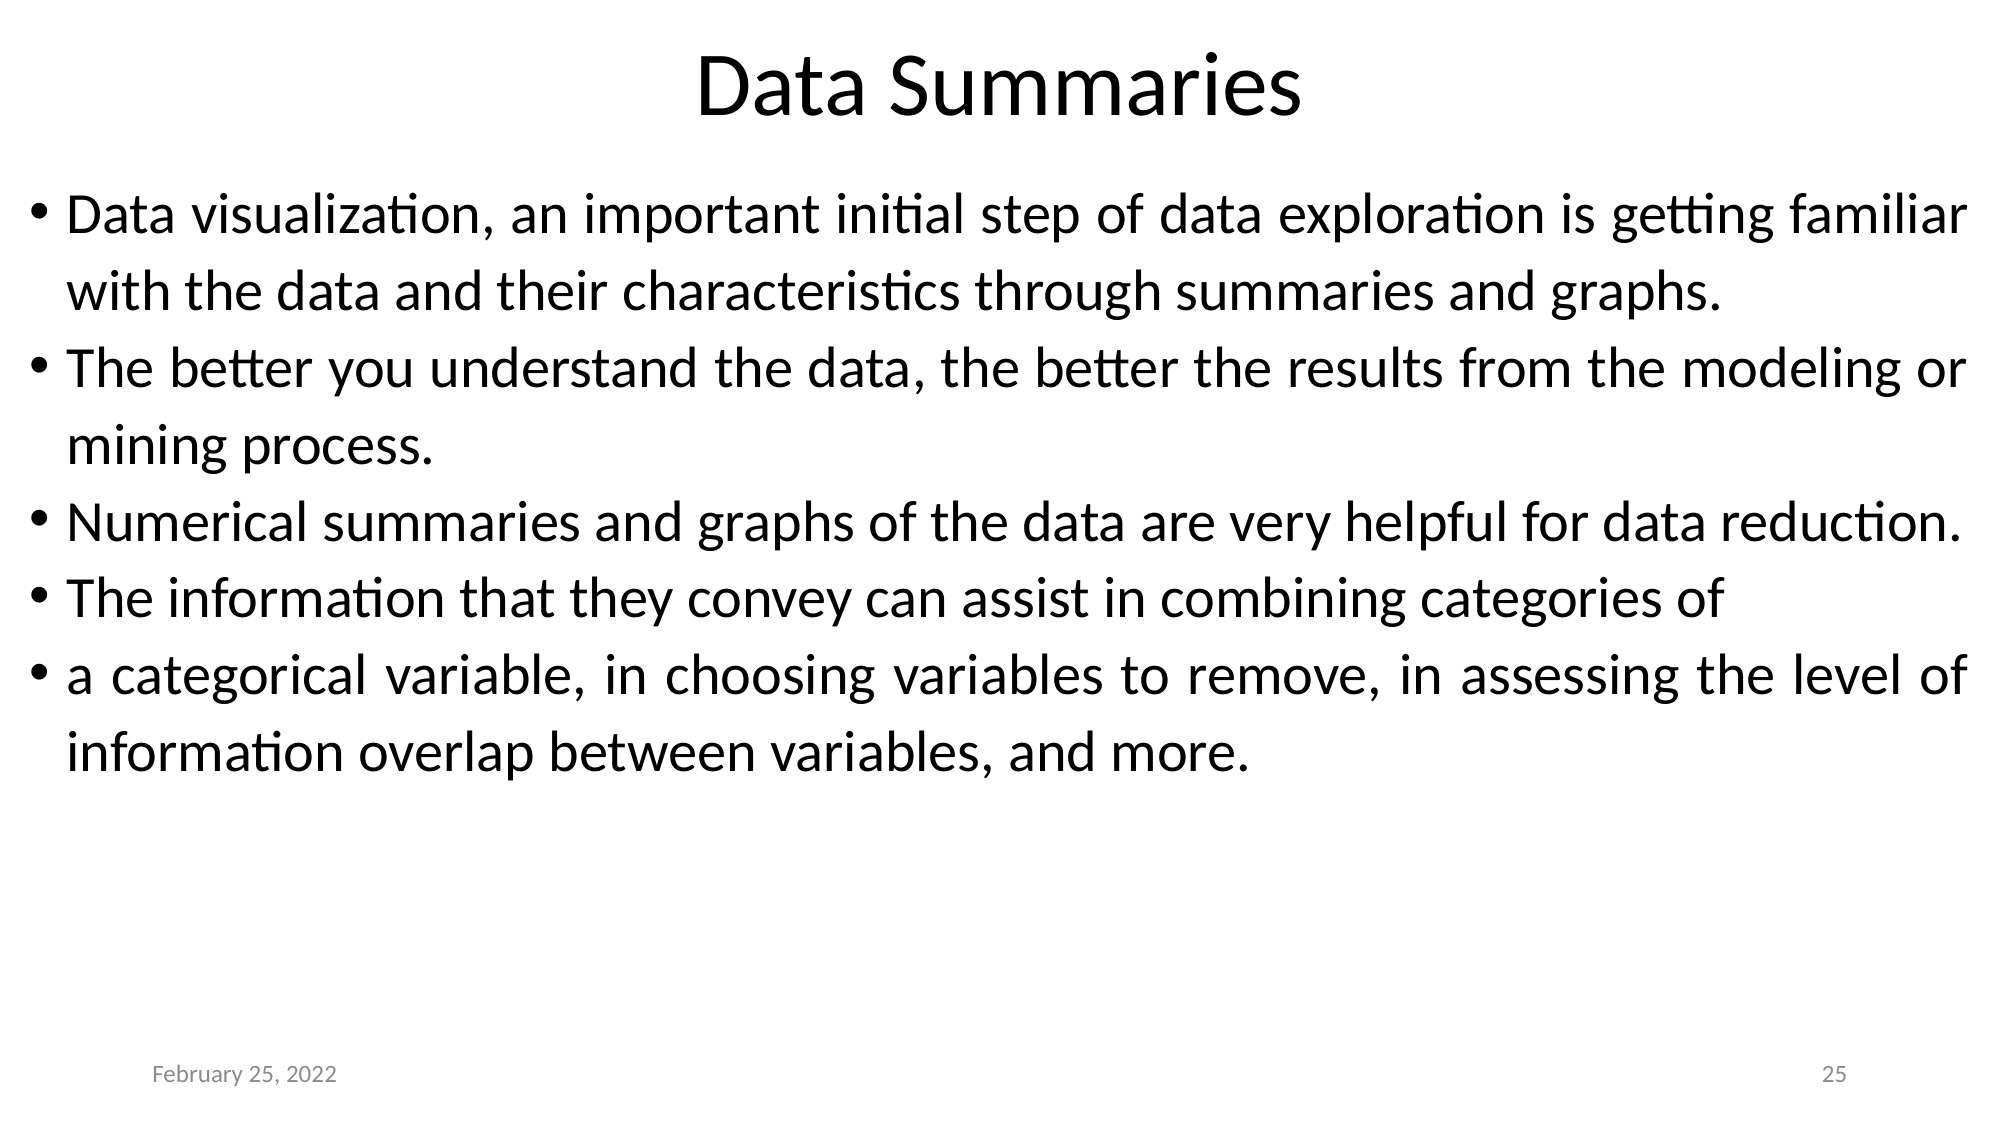

# Data Summaries
Data visualization, an important initial step of data exploration is getting familiar with the data and their characteristics through summaries and graphs.
The better you understand the data, the better the results from the modeling or mining process.
Numerical summaries and graphs of the data are very helpful for data reduction.
The information that they convey can assist in combining categories of
a categorical variable, in choosing variables to remove, in assessing the level of information overlap between variables, and more.
February 25, 2022
25